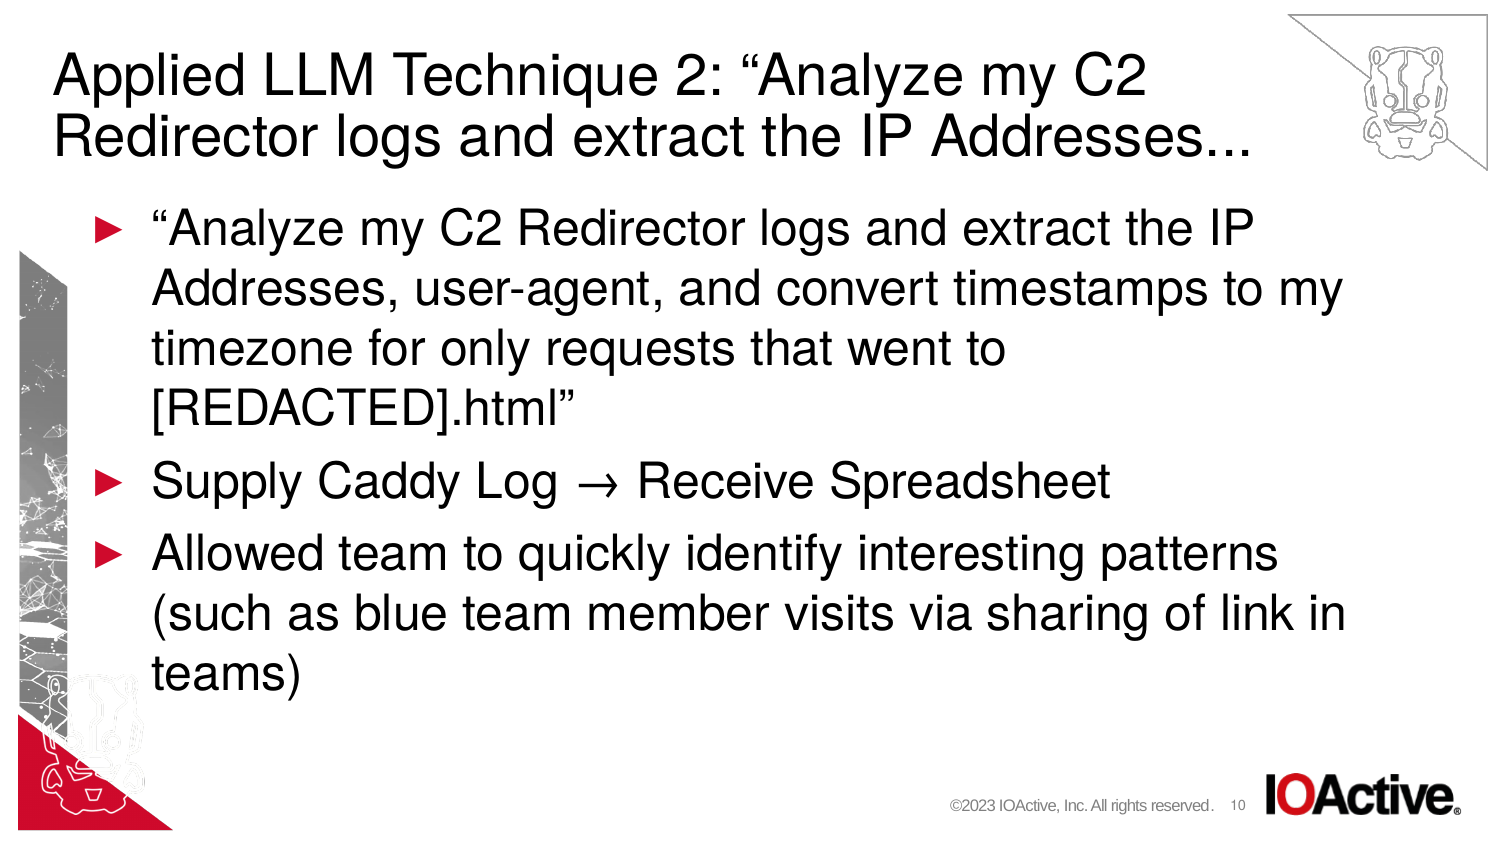

# Applied LLM Technique 2: “Analyze my C2 Redirector logs and extract the IP Addresses...
“Analyze my C2 Redirector logs and extract the IP Addresses, user-agent, and convert timestamps to my timezone for only requests that went to [REDACTED].html”
Supply Caddy Log → Receive Spreadsheet
Allowed team to quickly identify interesting patterns (such as blue team member visits via sharing of link in teams)
©2023 IOActive, Inc. All rights reserved.